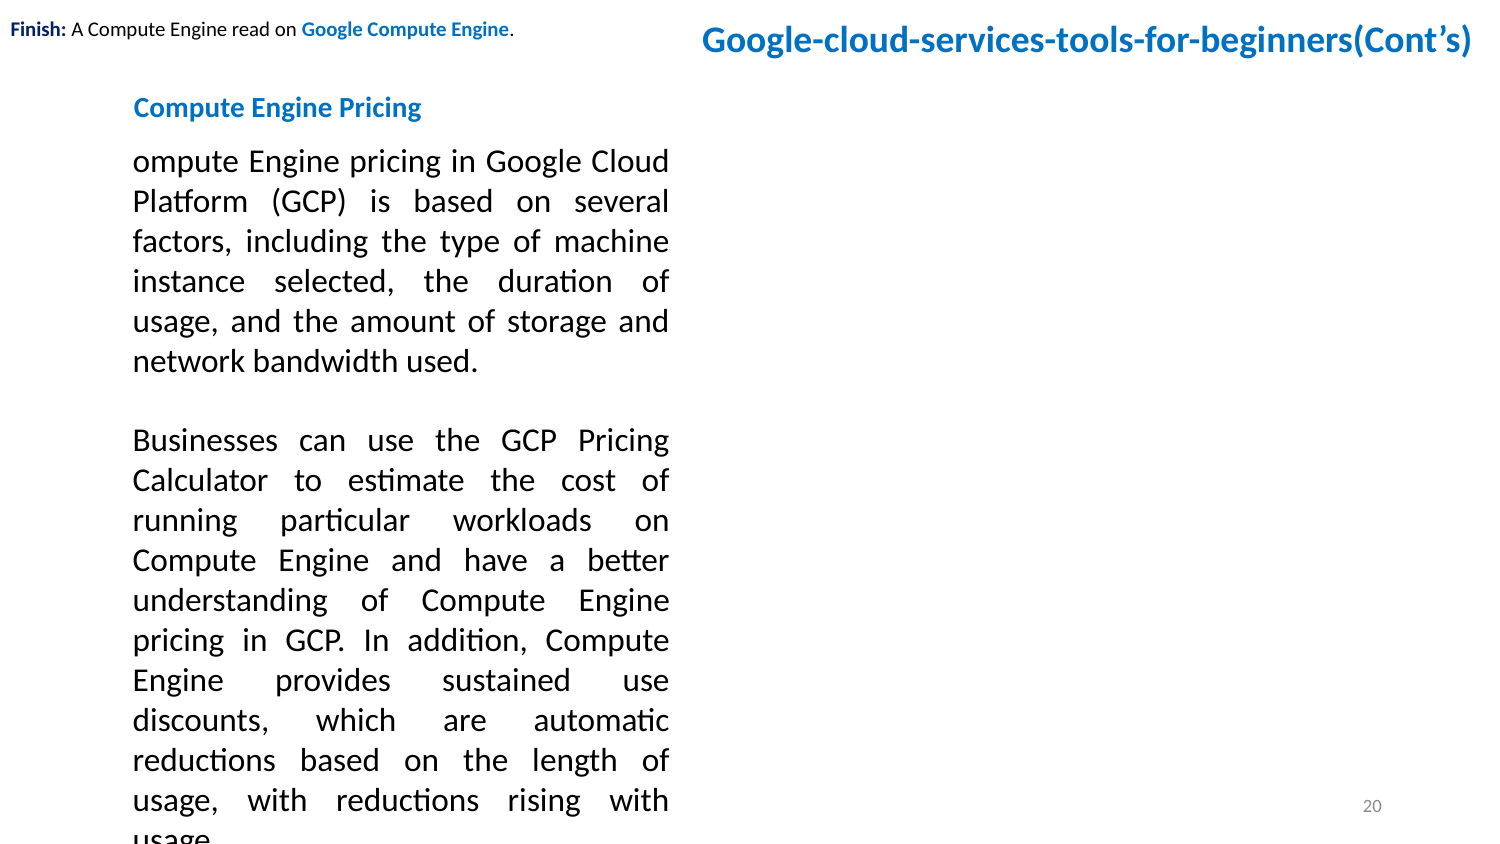

Google-cloud-services-tools-for-beginners(Cont’s)
Finish: A Compute Engine read on Google Compute Engine.
Compute Engine Pricing
ompute Engine pricing in Google Cloud Platform (GCP) is based on several factors, including the type of machine instance selected, the duration of usage, and the amount of storage and network bandwidth used.

Businesses can use the GCP Pricing Calculator to estimate the cost of running particular workloads on Compute Engine and have a better understanding of Compute Engine pricing in GCP. In addition, Compute Engine provides sustained use discounts, which are automatic reductions based on the length of usage, with reductions rising with usage.
20